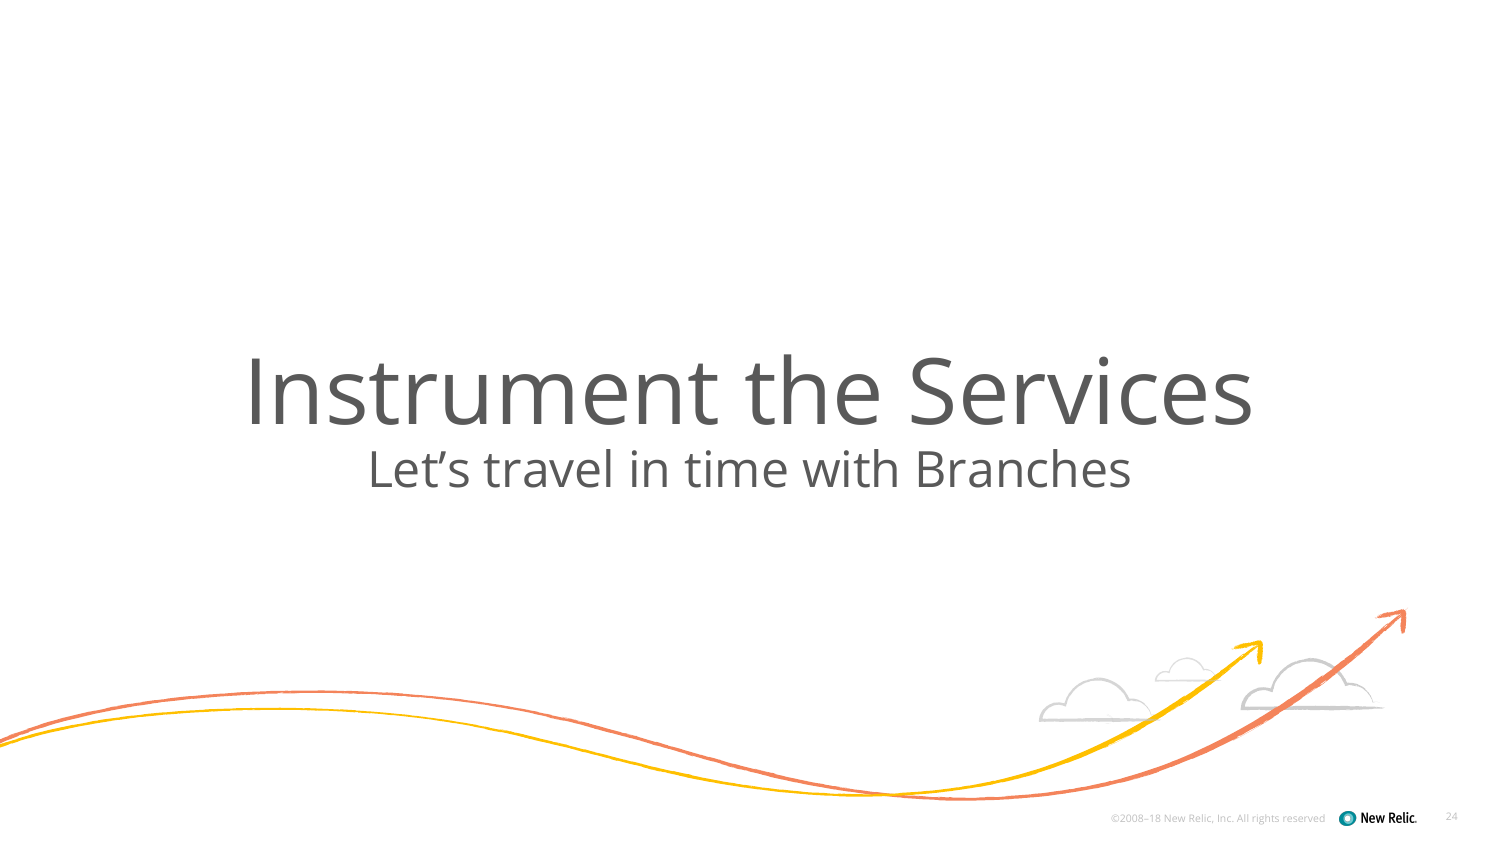

Instrument the Services
Let’s travel in time with Branches
24